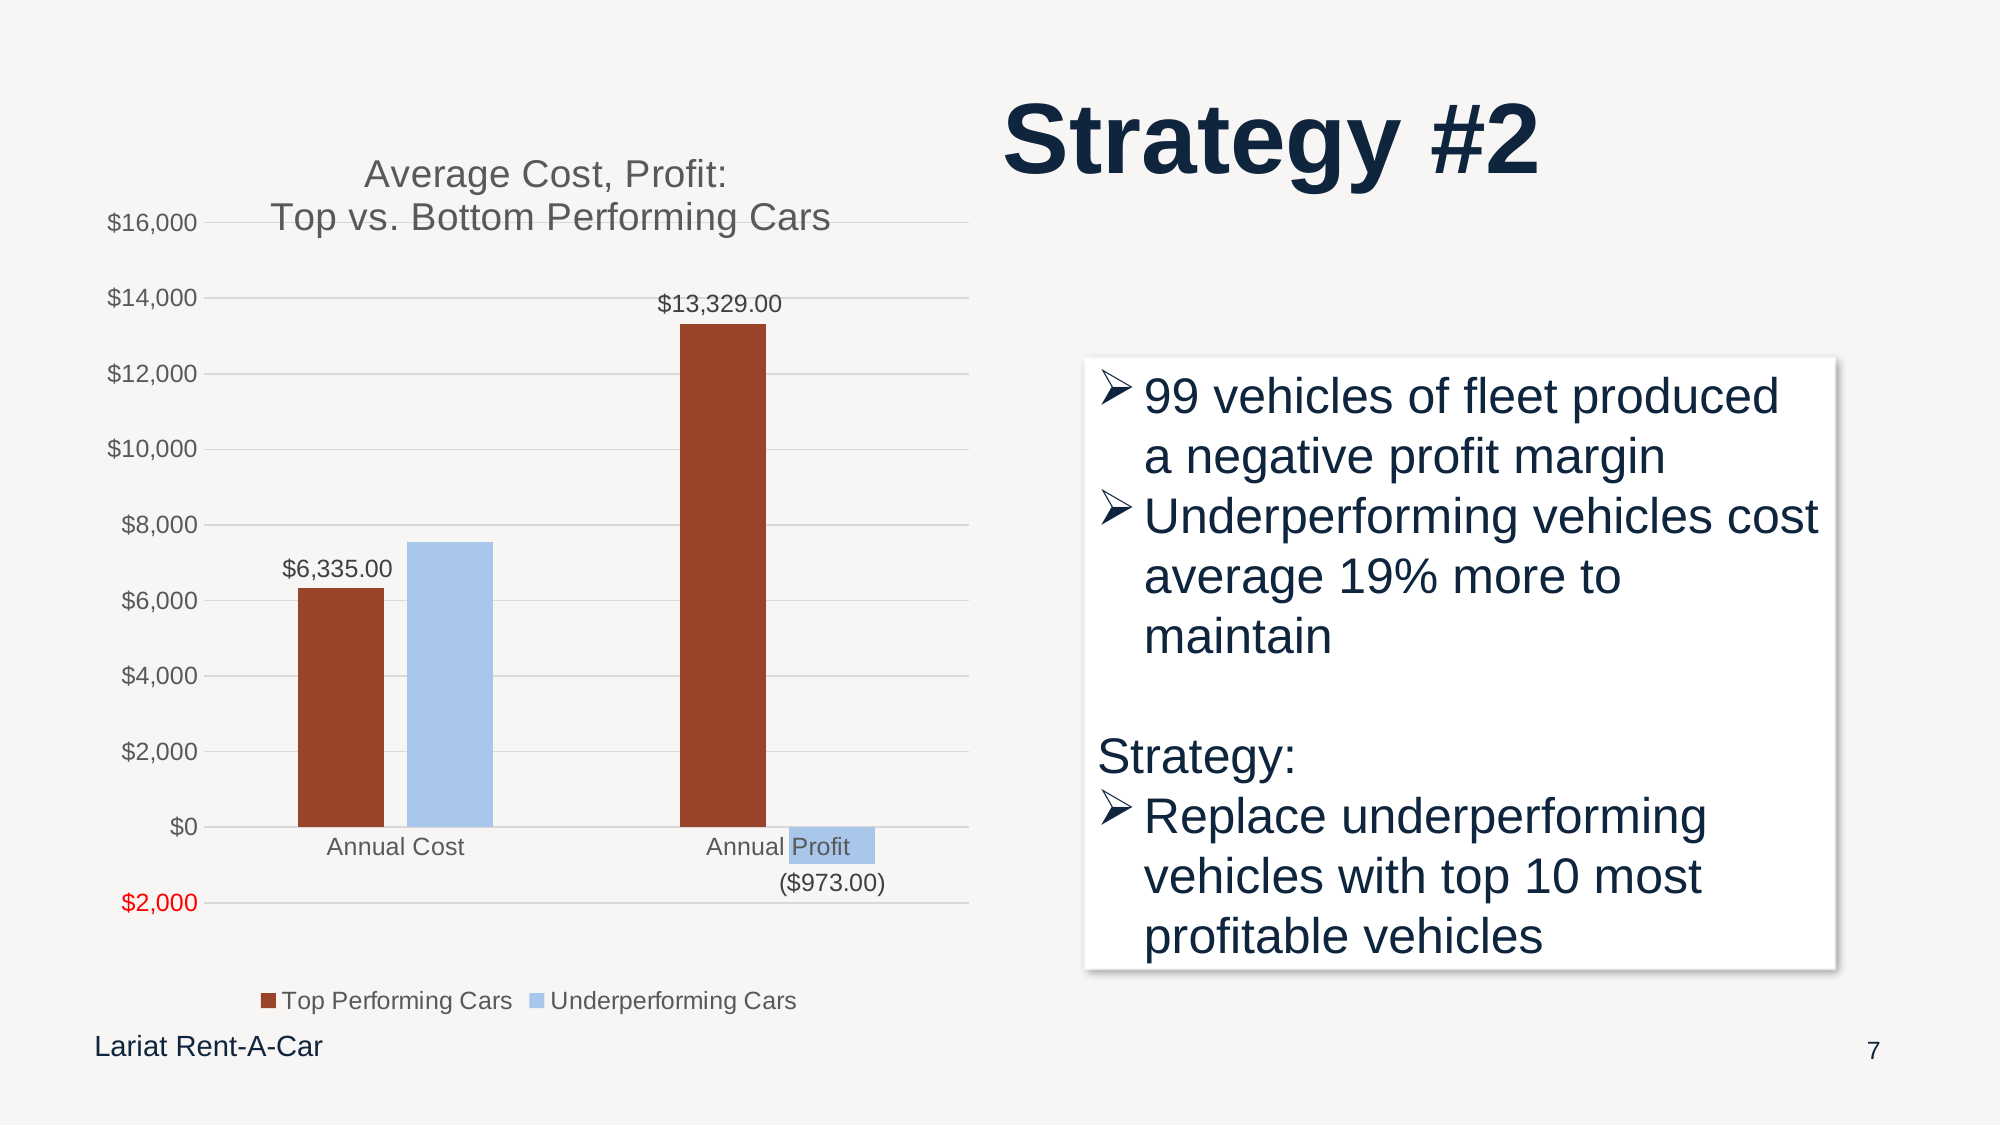

# Strategy #2

### Chart: Average Cost, Profit:
 Top vs. Bottom Performing Cars

| Category | Top Performing Cars | Underperforming Cars |
|---|---|---|
| Annual Cost | 6335.0 | 7548.0 |
| Annual Profit | 13329.0 | -973.0 |
99 vehicles of fleet produced a negative profit margin
Underperforming vehicles cost average 19% more to maintain

Strategy:
Replace underperforming vehicles with top 10 most profitable vehicles
Lariat Rent-A-Car
7